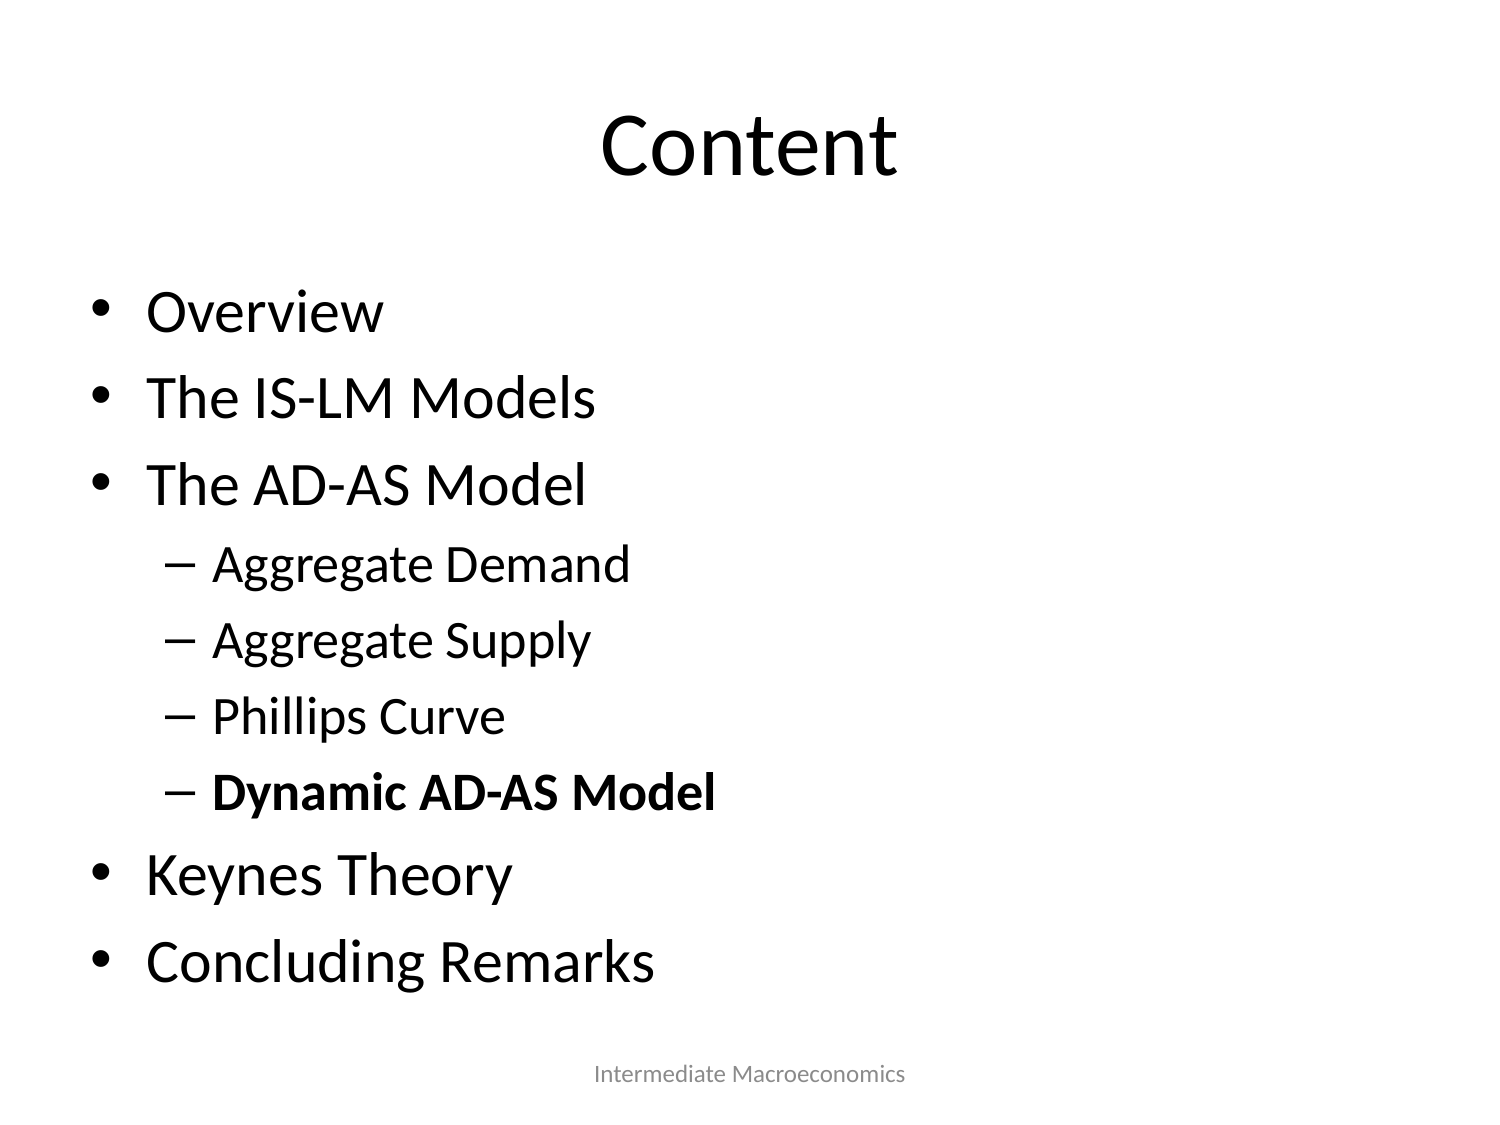

# Content
Overview
The IS-LM Models
The AD-AS Model
Aggregate Demand
Aggregate Supply
Phillips Curve
Dynamic AD-AS Model
Keynes Theory
Concluding Remarks

Intermediate Macroeconomics